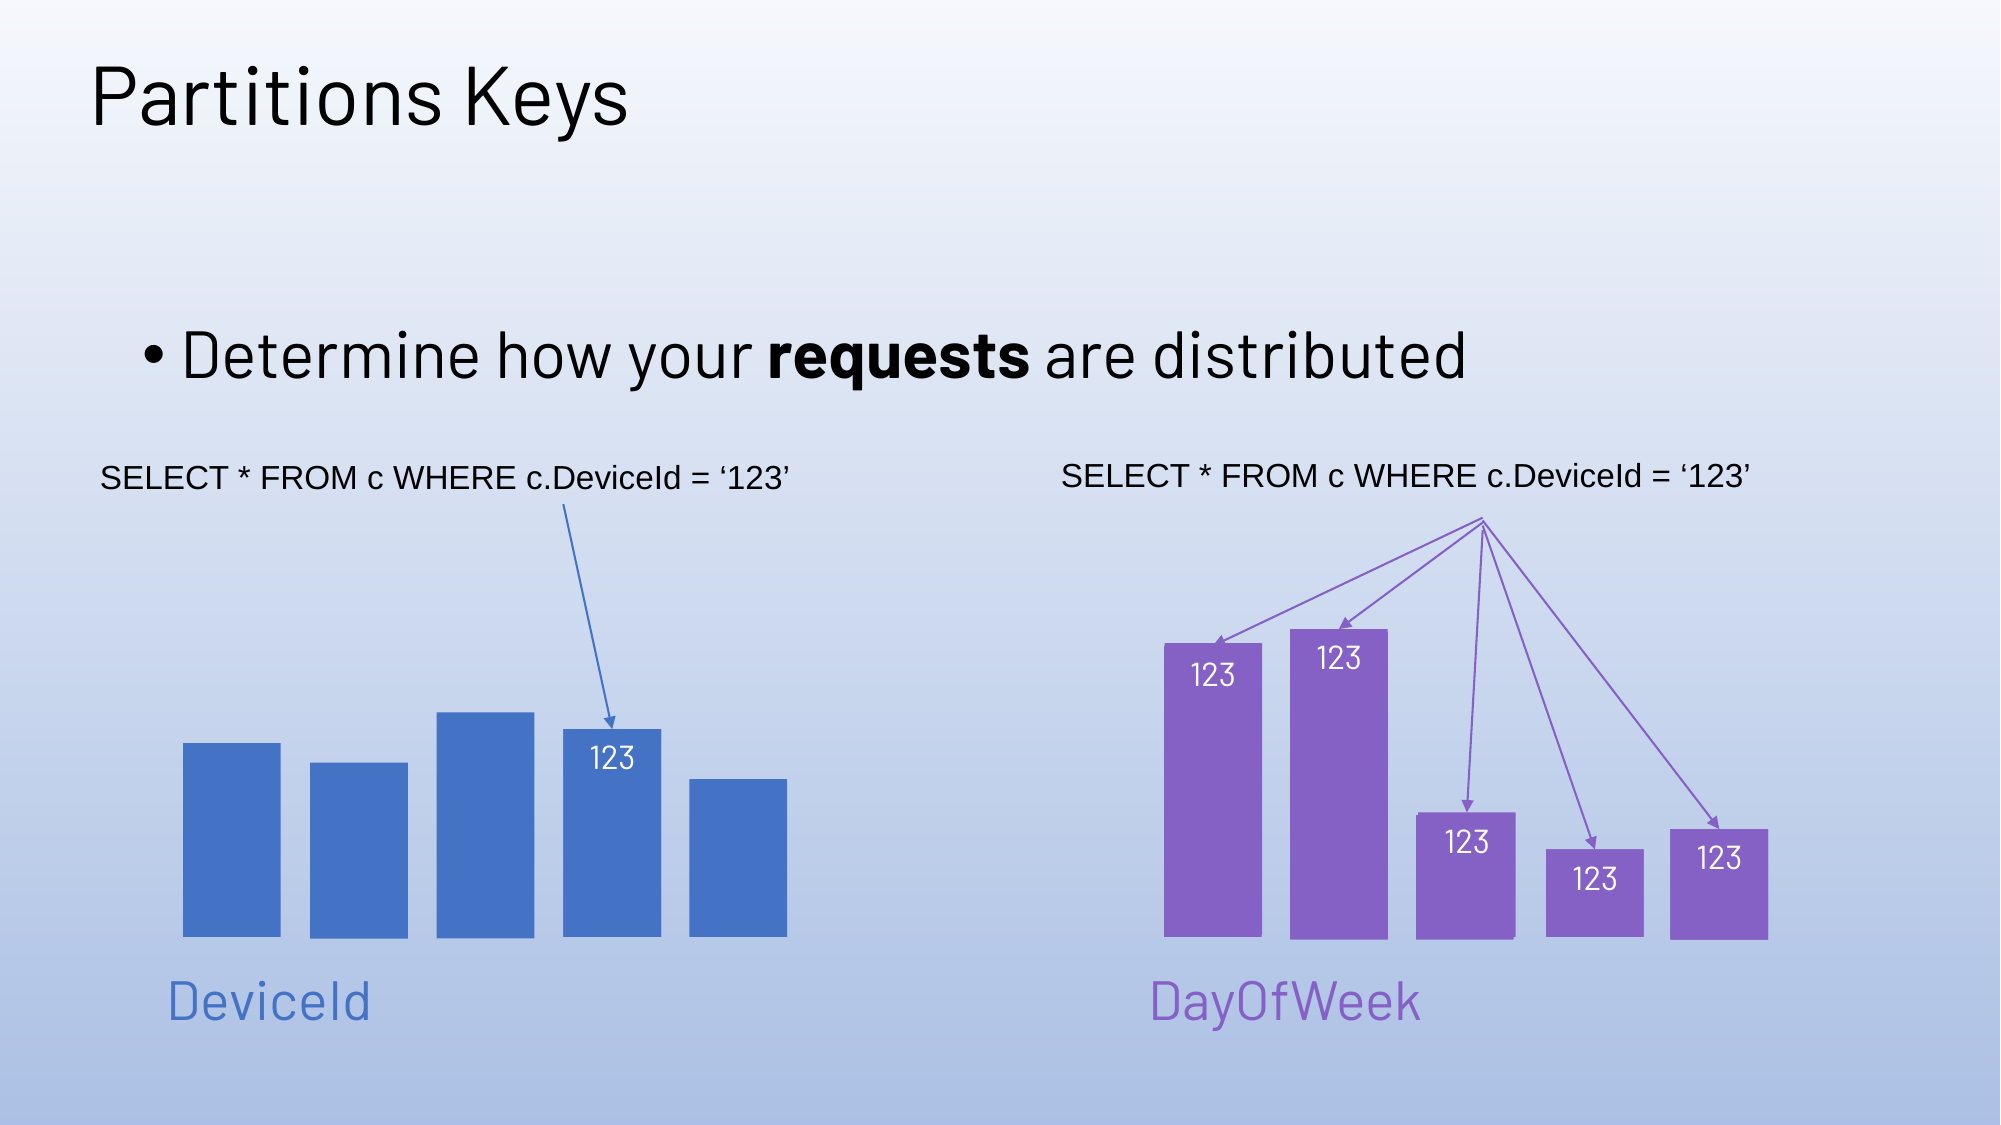

# Partitions Keys
Determine how your requests are distributed

SELECT * FROM c WHERE c.DeviceId = ‘123’
SELECT * FROM c WHERE c.DeviceId = ‘123’
123

123

123

123

123

123
DeviceId
DayOfWeek